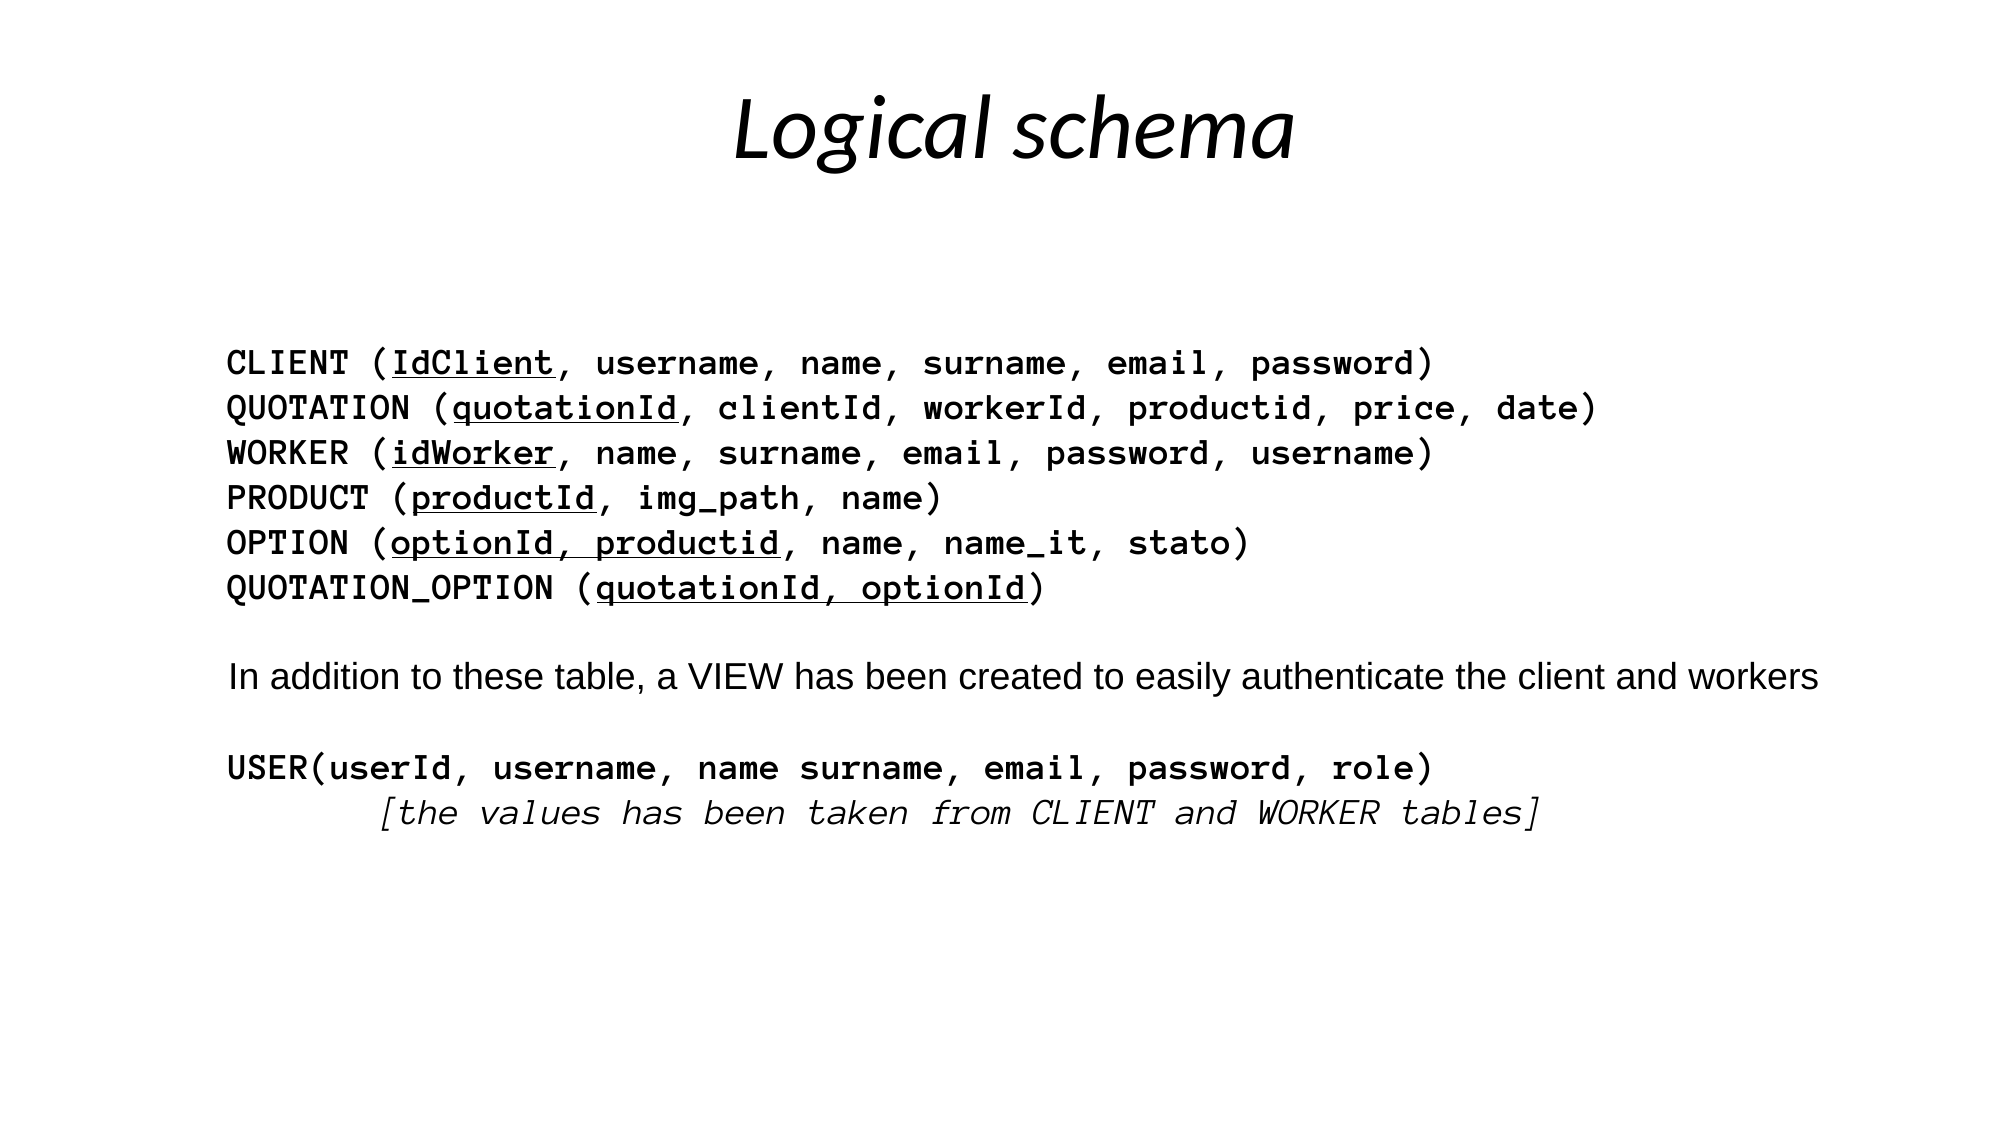

# Logical schema
CLIENT (IdClient, username, name, surname, email, password)
QUOTATION (quotationId, clientId, workerId, productid, price, date)
WORKER (idWorker, name, surname, email, password, username)
PRODUCT (productId, img_path, name)
OPTION (optionId, productid, name, name_it, stato)
QUOTATION_OPTION (quotationId, optionId)

In addition to these table, a VIEW has been created to easily authenticate the client and workers

USER(userId, username, name surname, email, password, role)
	[the values has been taken from CLIENT and WORKER tables]